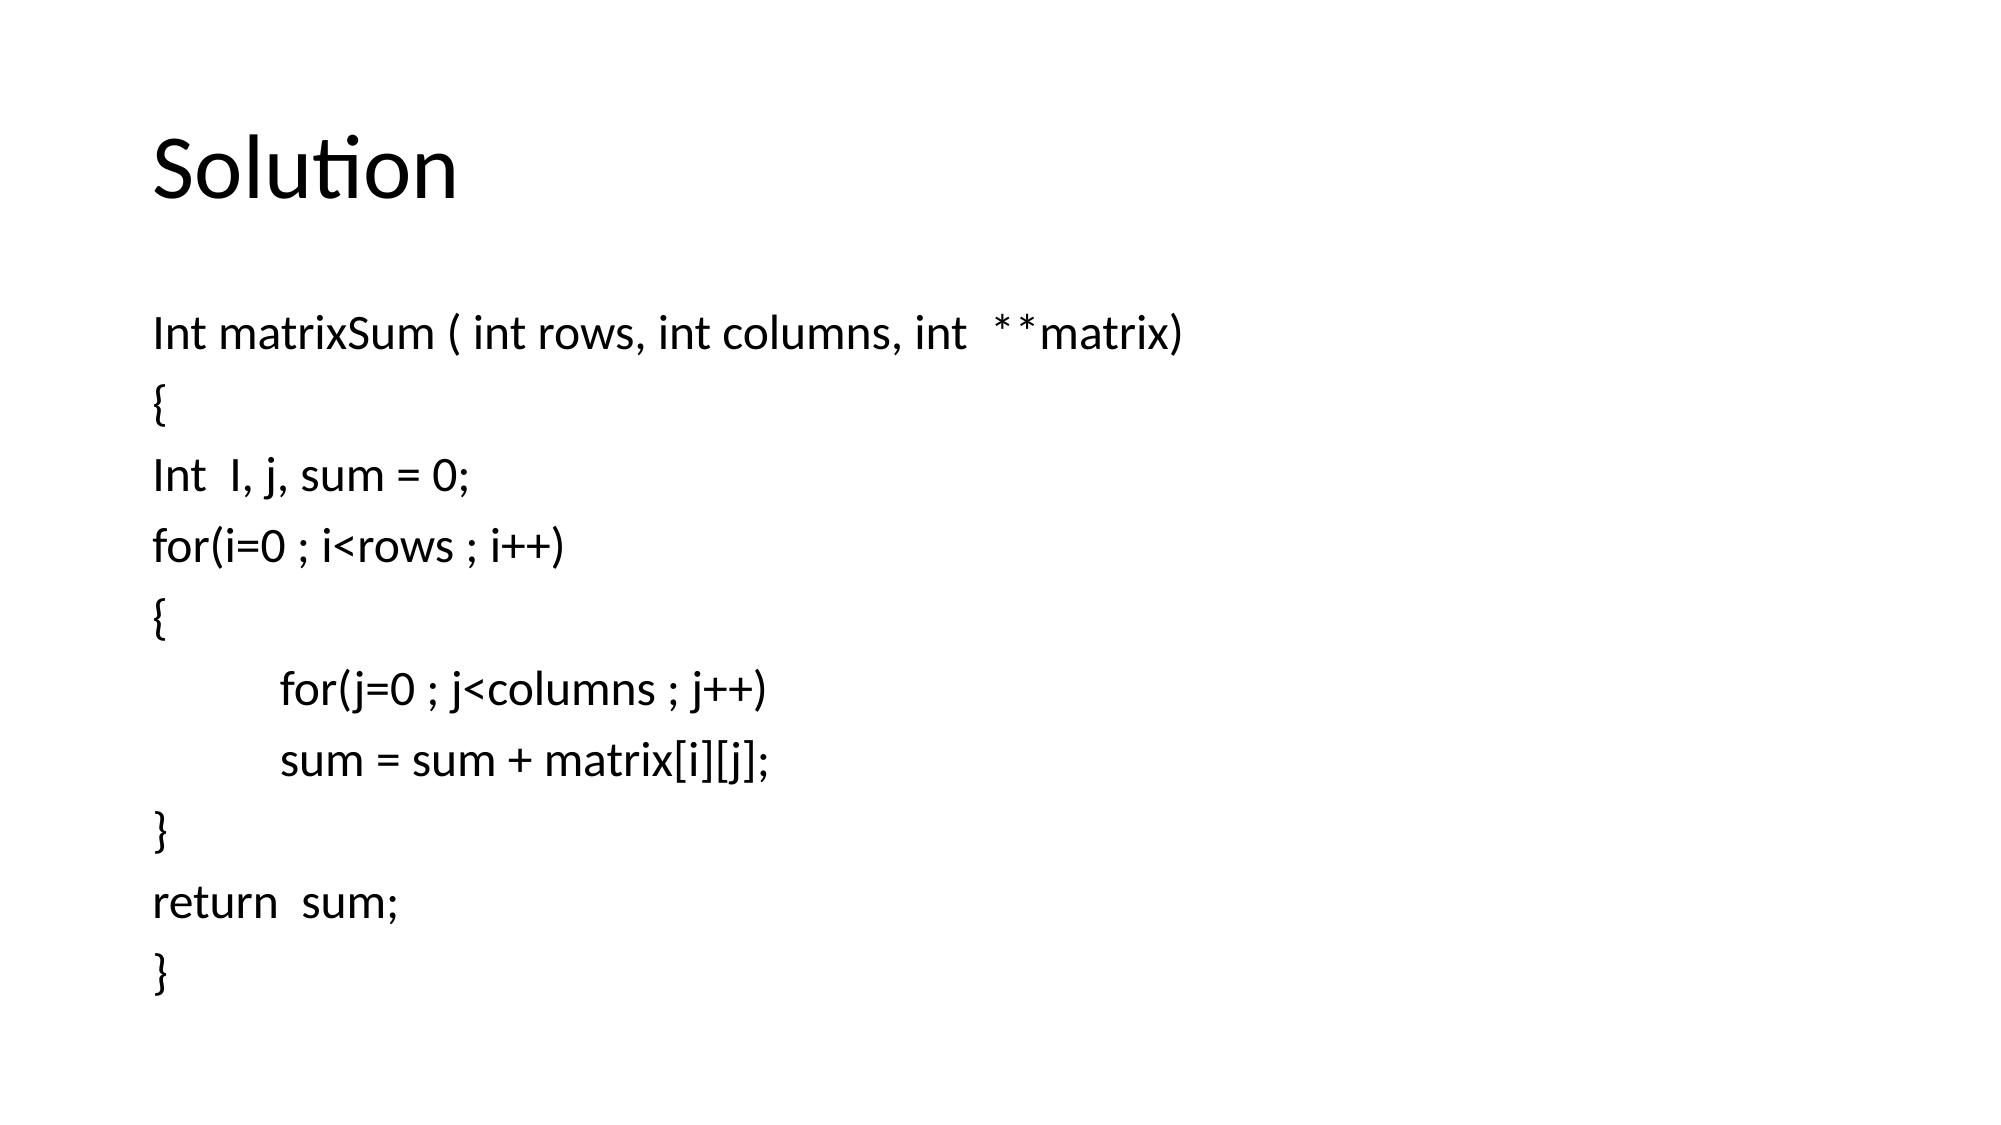

# Solution
Int matrixSum ( int rows, int columns, int  **matrix)
{
Int  I, j, sum = 0;
for(i=0 ; i<rows ; i++)
{
	for(j=0 ; j<columns ; j++)
	sum = sum + matrix[i][j];
}
return  sum;
}